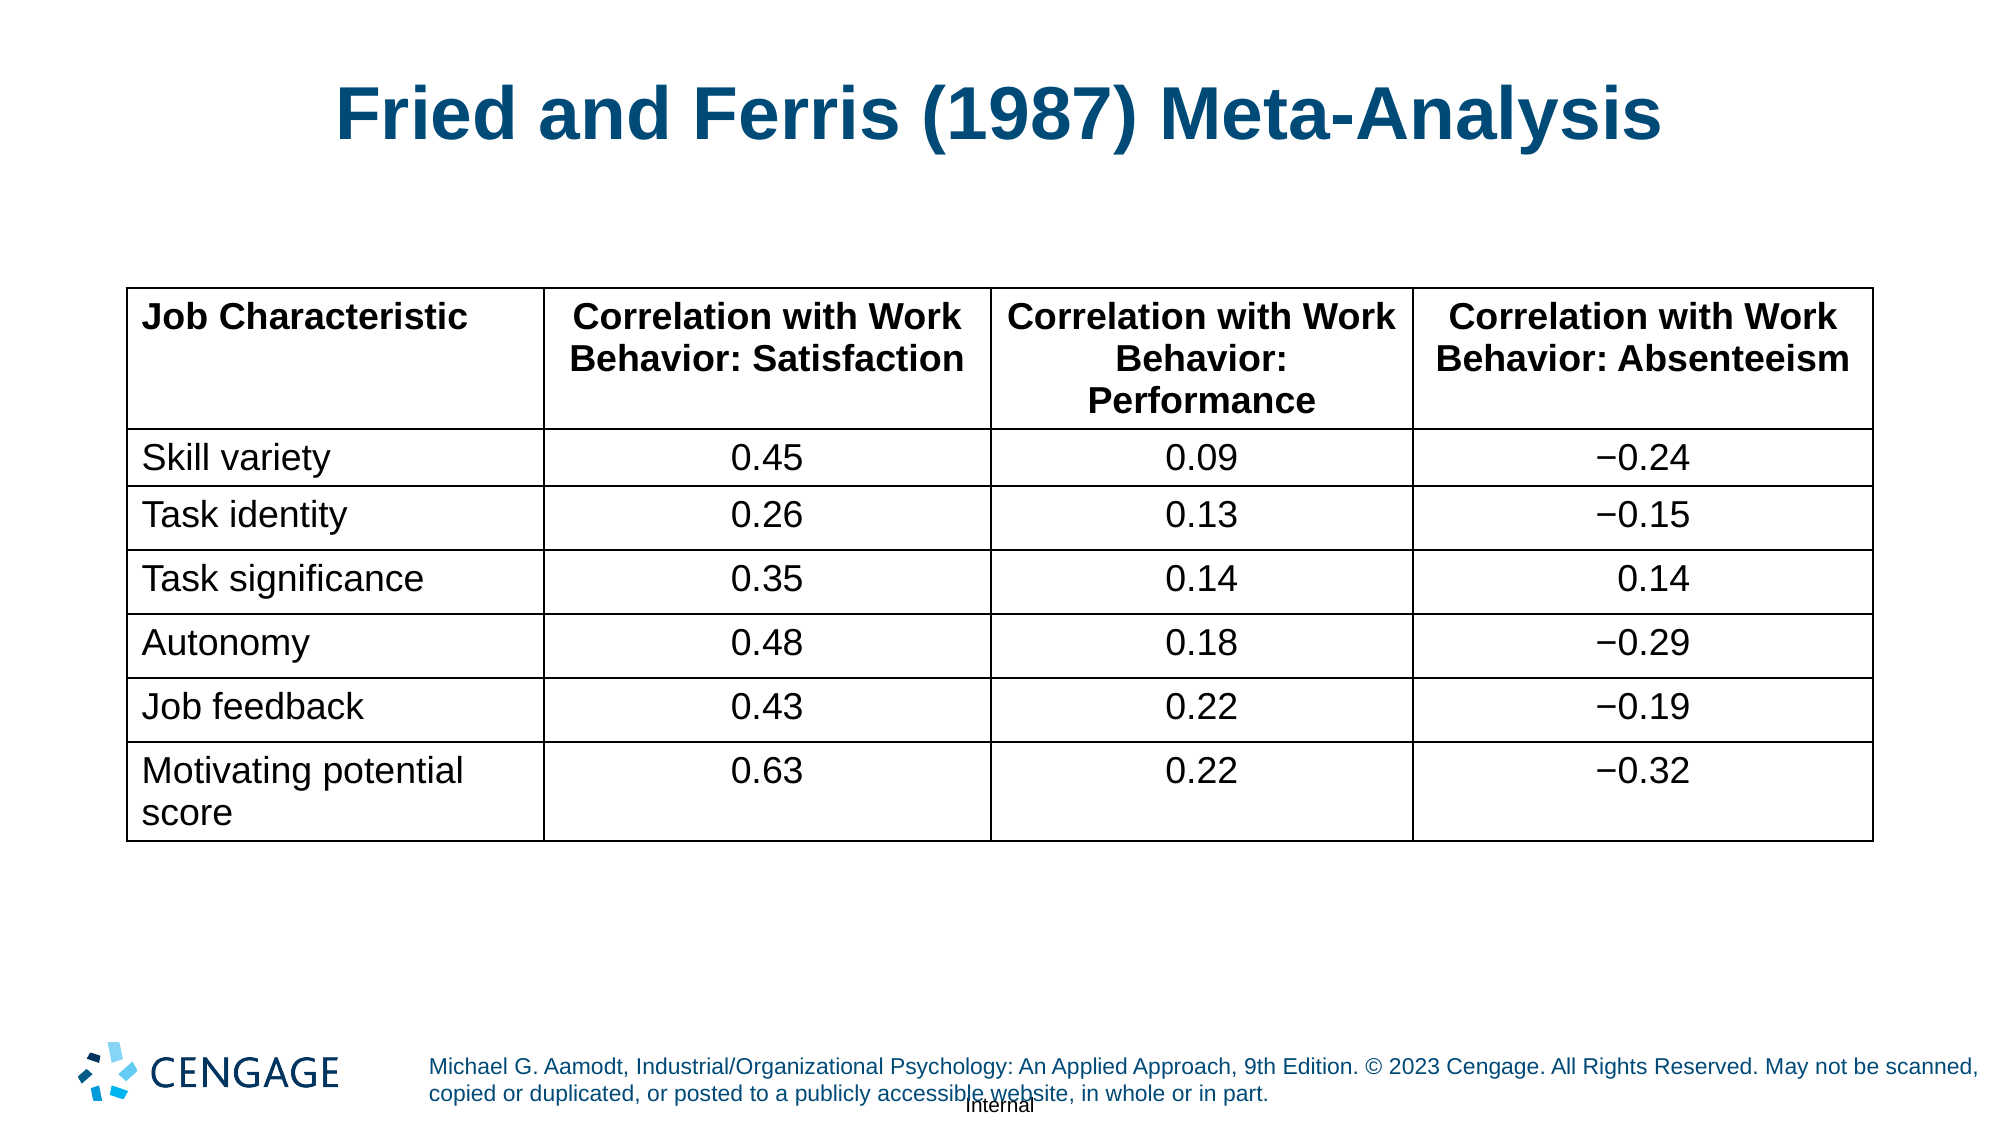

# Fried and Ferris (1987) Meta-Analysis
| Job Characteristic | Correlation with Work Behavior: Satisfaction | Correlation with Work Behavior: Performance | Correlation with Work Behavior: Absenteeism |
| --- | --- | --- | --- |
| Skill variety | 0.45 | 0.09 | −0.24 |
| Task identity | 0.26 | 0.13 | −0.15 |
| Task significance | 0.35 | 0.14 | 0.14 |
| Autonomy | 0.48 | 0.18 | −0.29 |
| Job feedback | 0.43 | 0.22 | −0.19 |
| Motivating potential score | 0.63 | 0.22 | −0.32 |